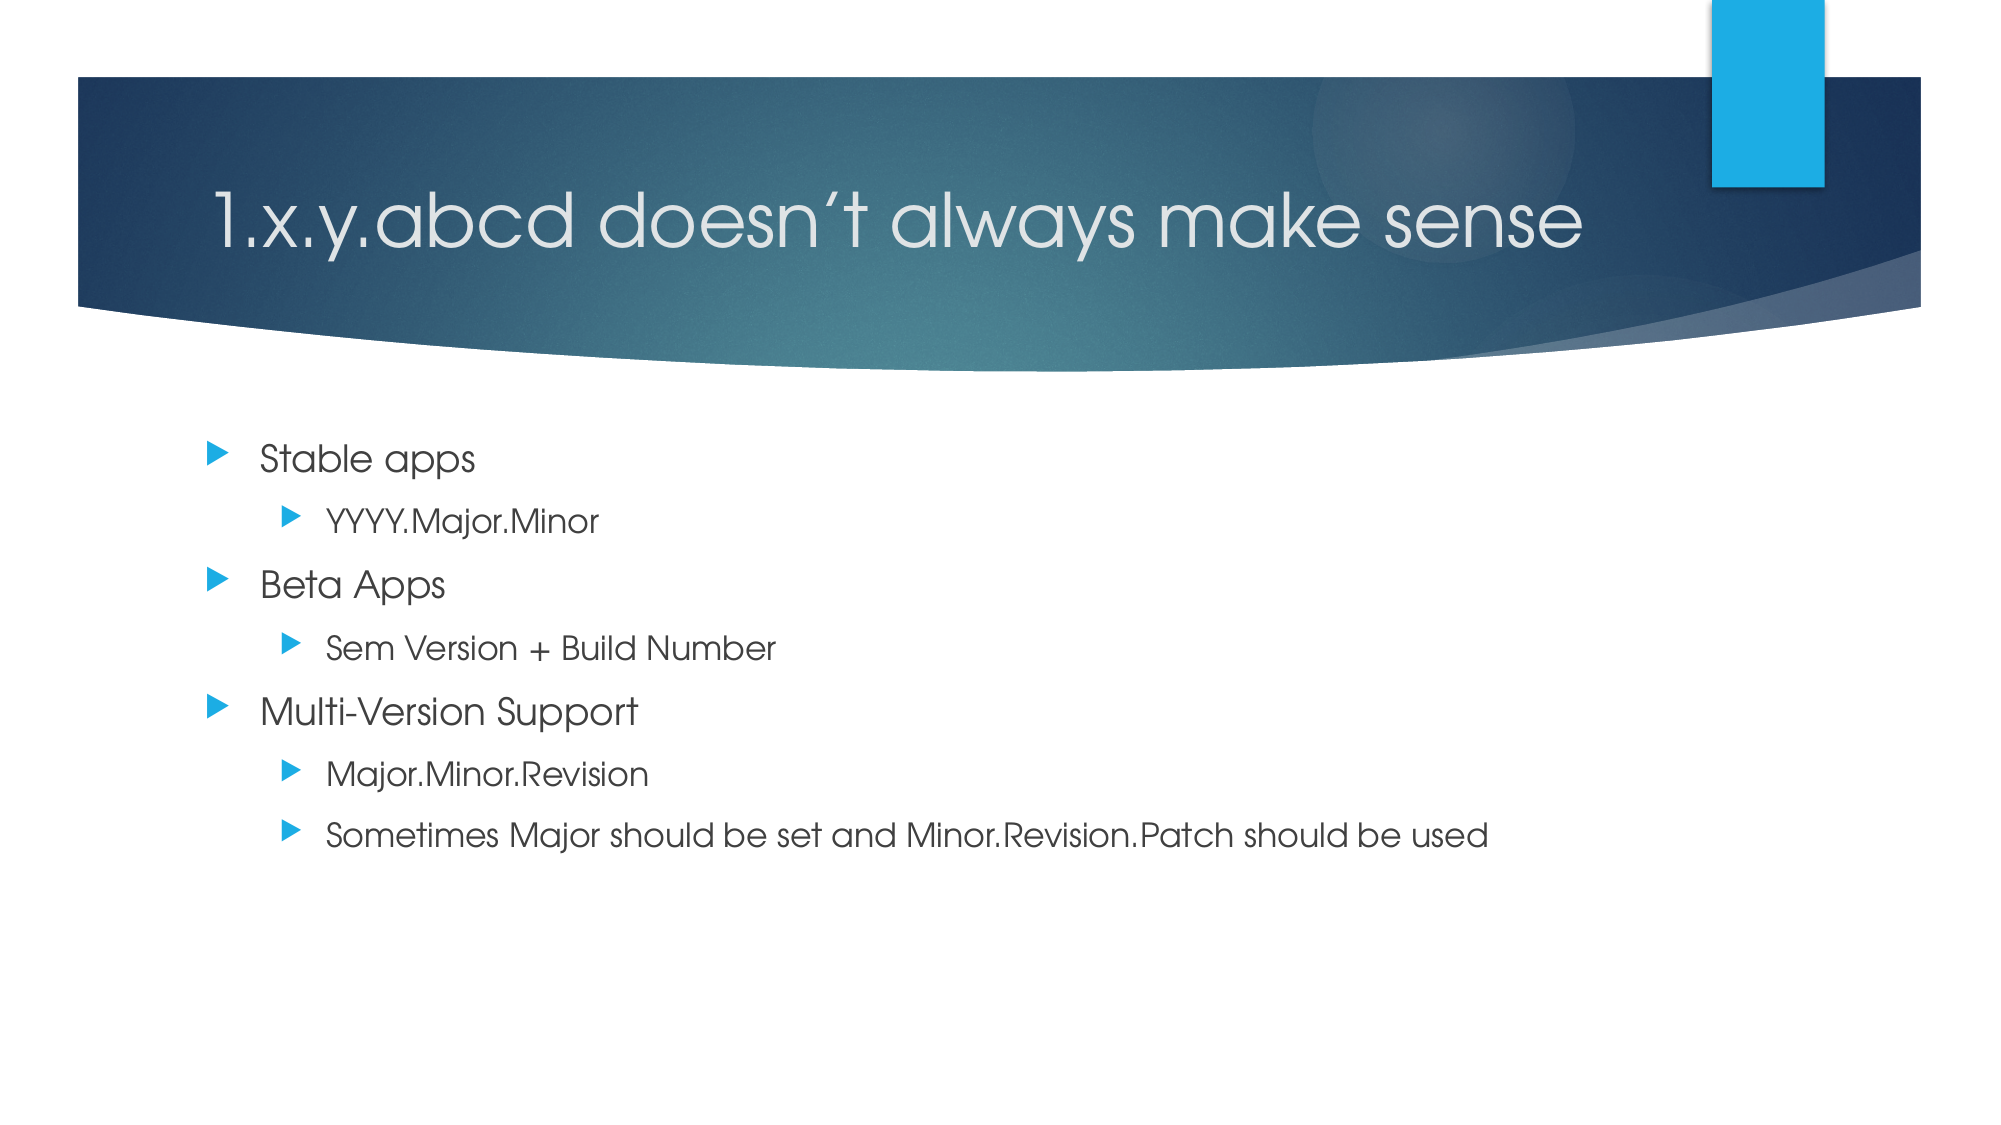

# 1.x.y.abcd doesn’t always make sense
Stable apps
YYYY.Major.Minor
Beta Apps
Sem Version + Build Number
Multi-Version Support
Major.Minor.Revision
Sometimes Major should be set and Minor.Revision.Patch should be used